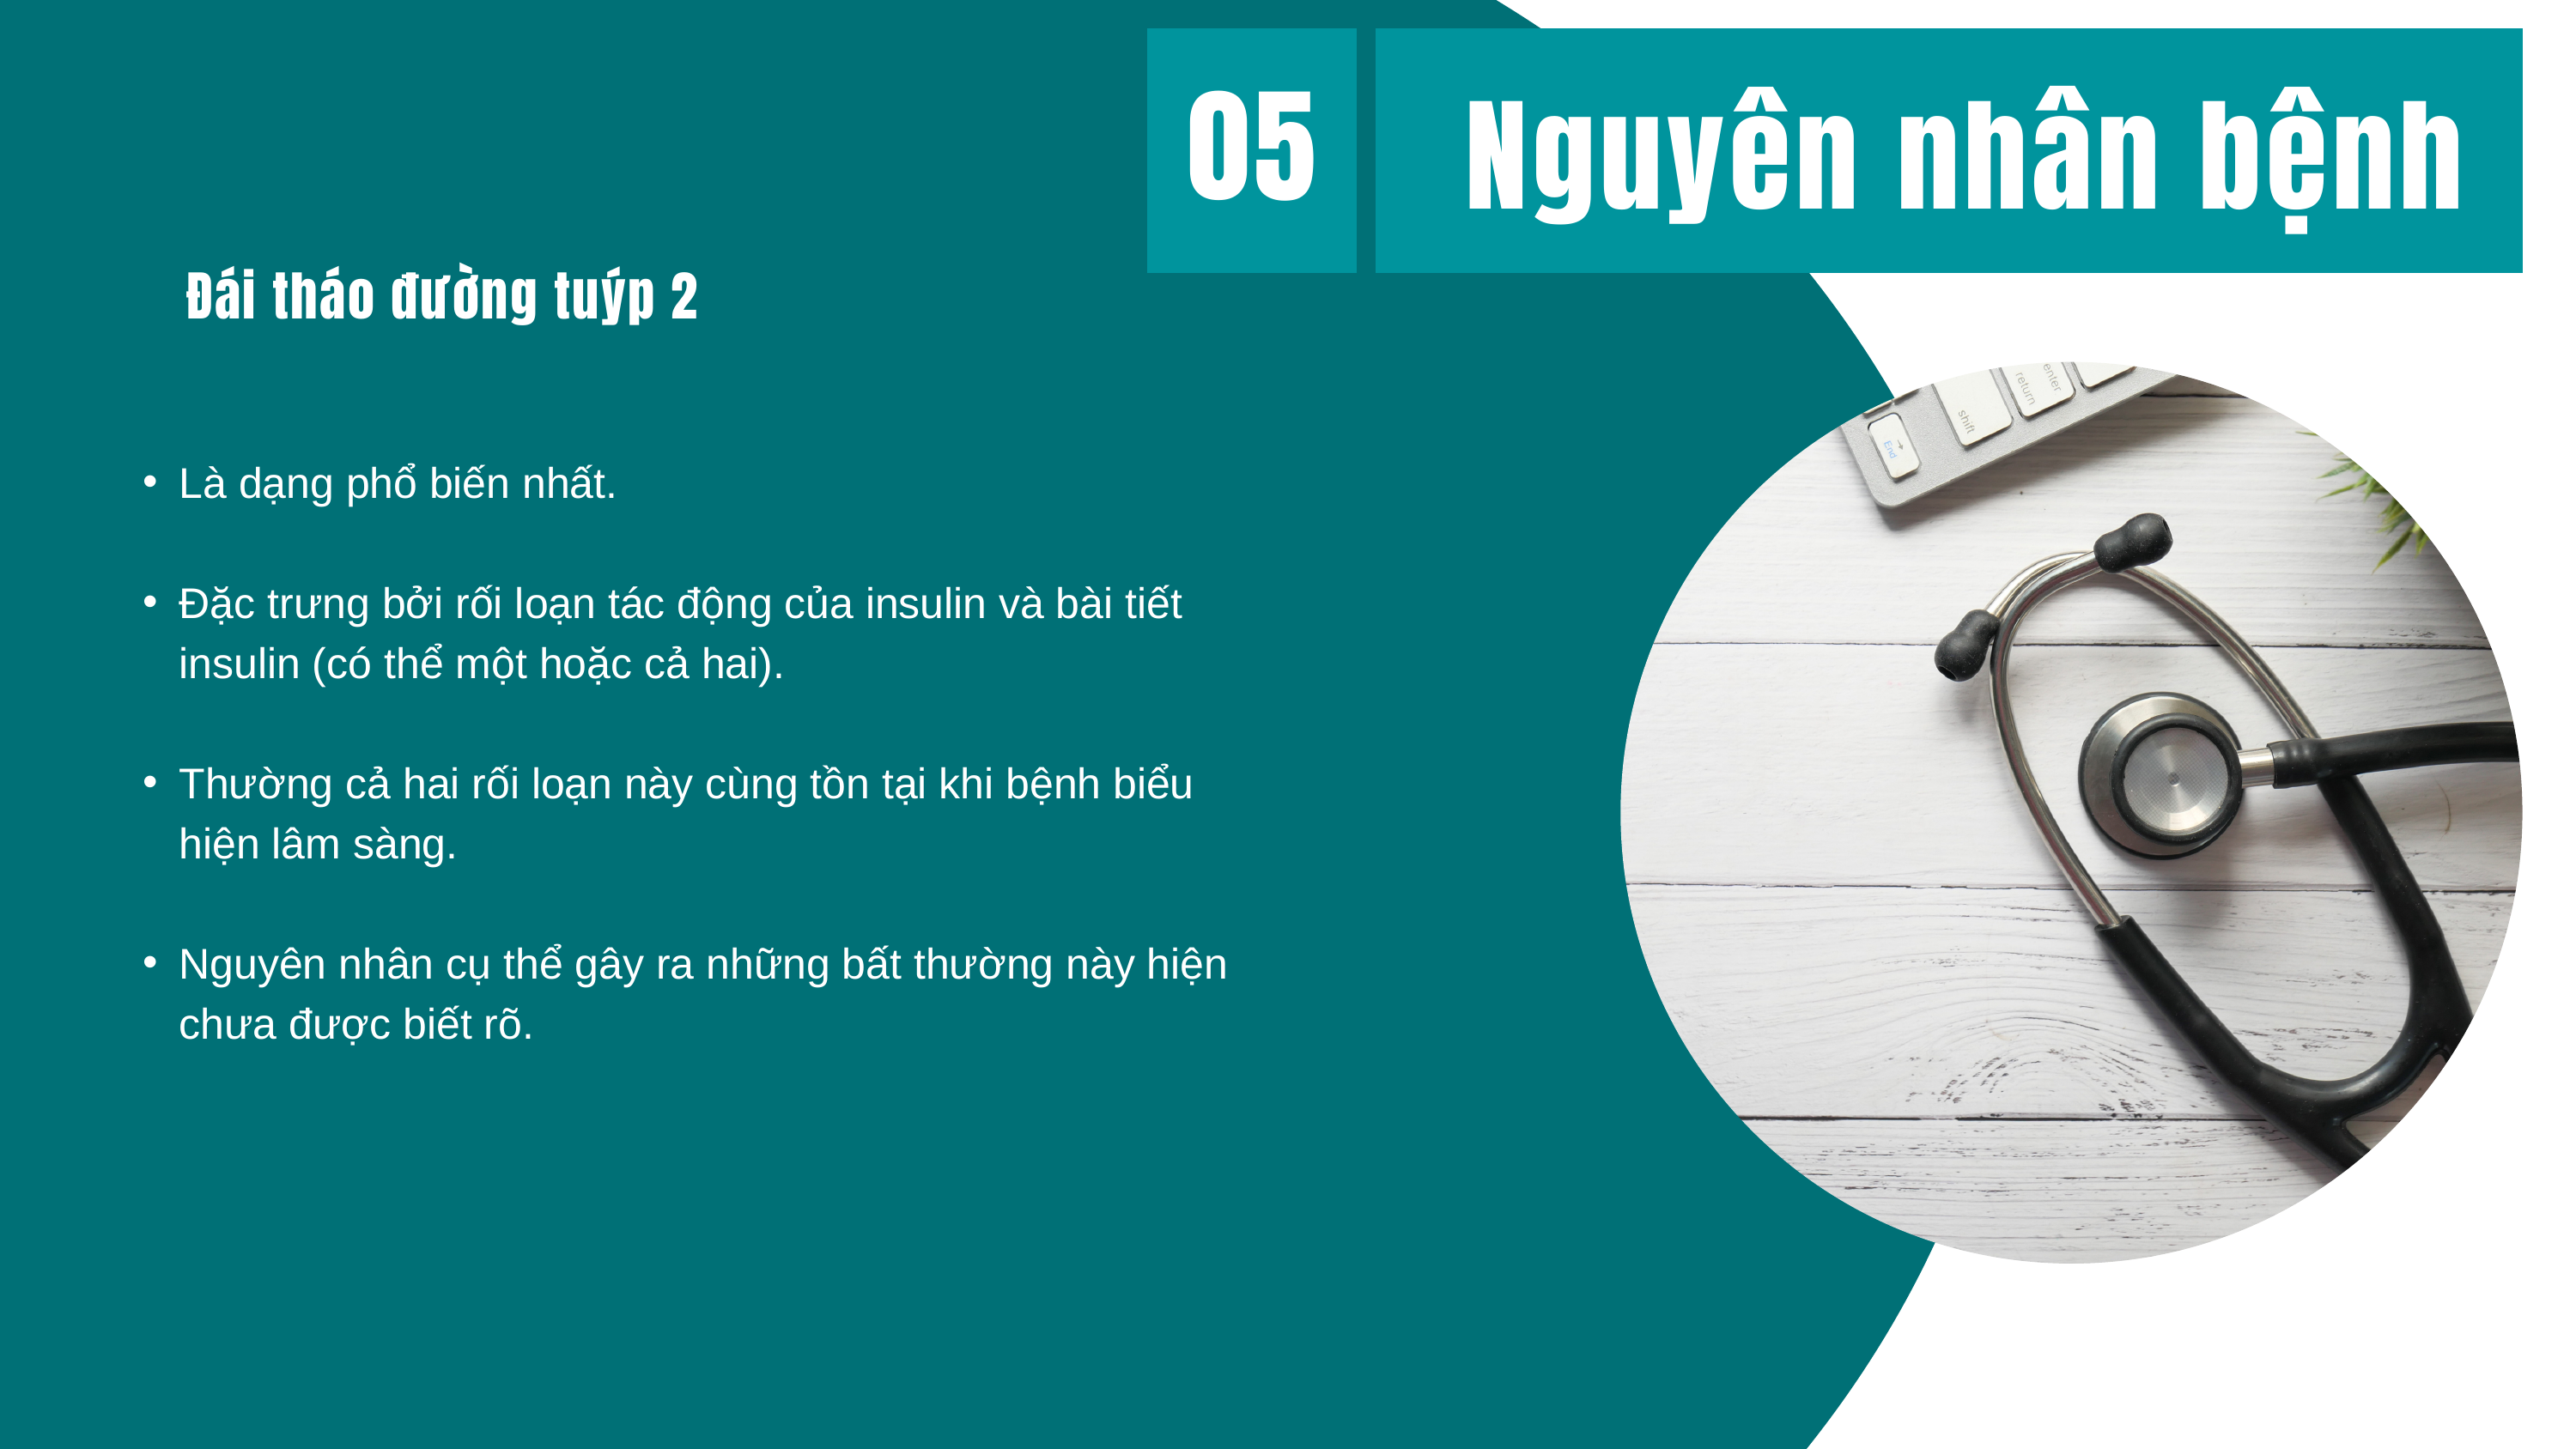

05
Nguyên nhân bệnh
Đái tháo đường tuýp 2

Là dạng phổ biến nhất.

Đặc trưng bởi rối loạn tác động của insulin và bài tiết insulin (có thể một hoặc cả hai).

Thường cả hai rối loạn này cùng tồn tại khi bệnh biểu hiện lâm sàng.

Nguyên nhân cụ thể gây ra những bất thường này hiện chưa được biết rõ.